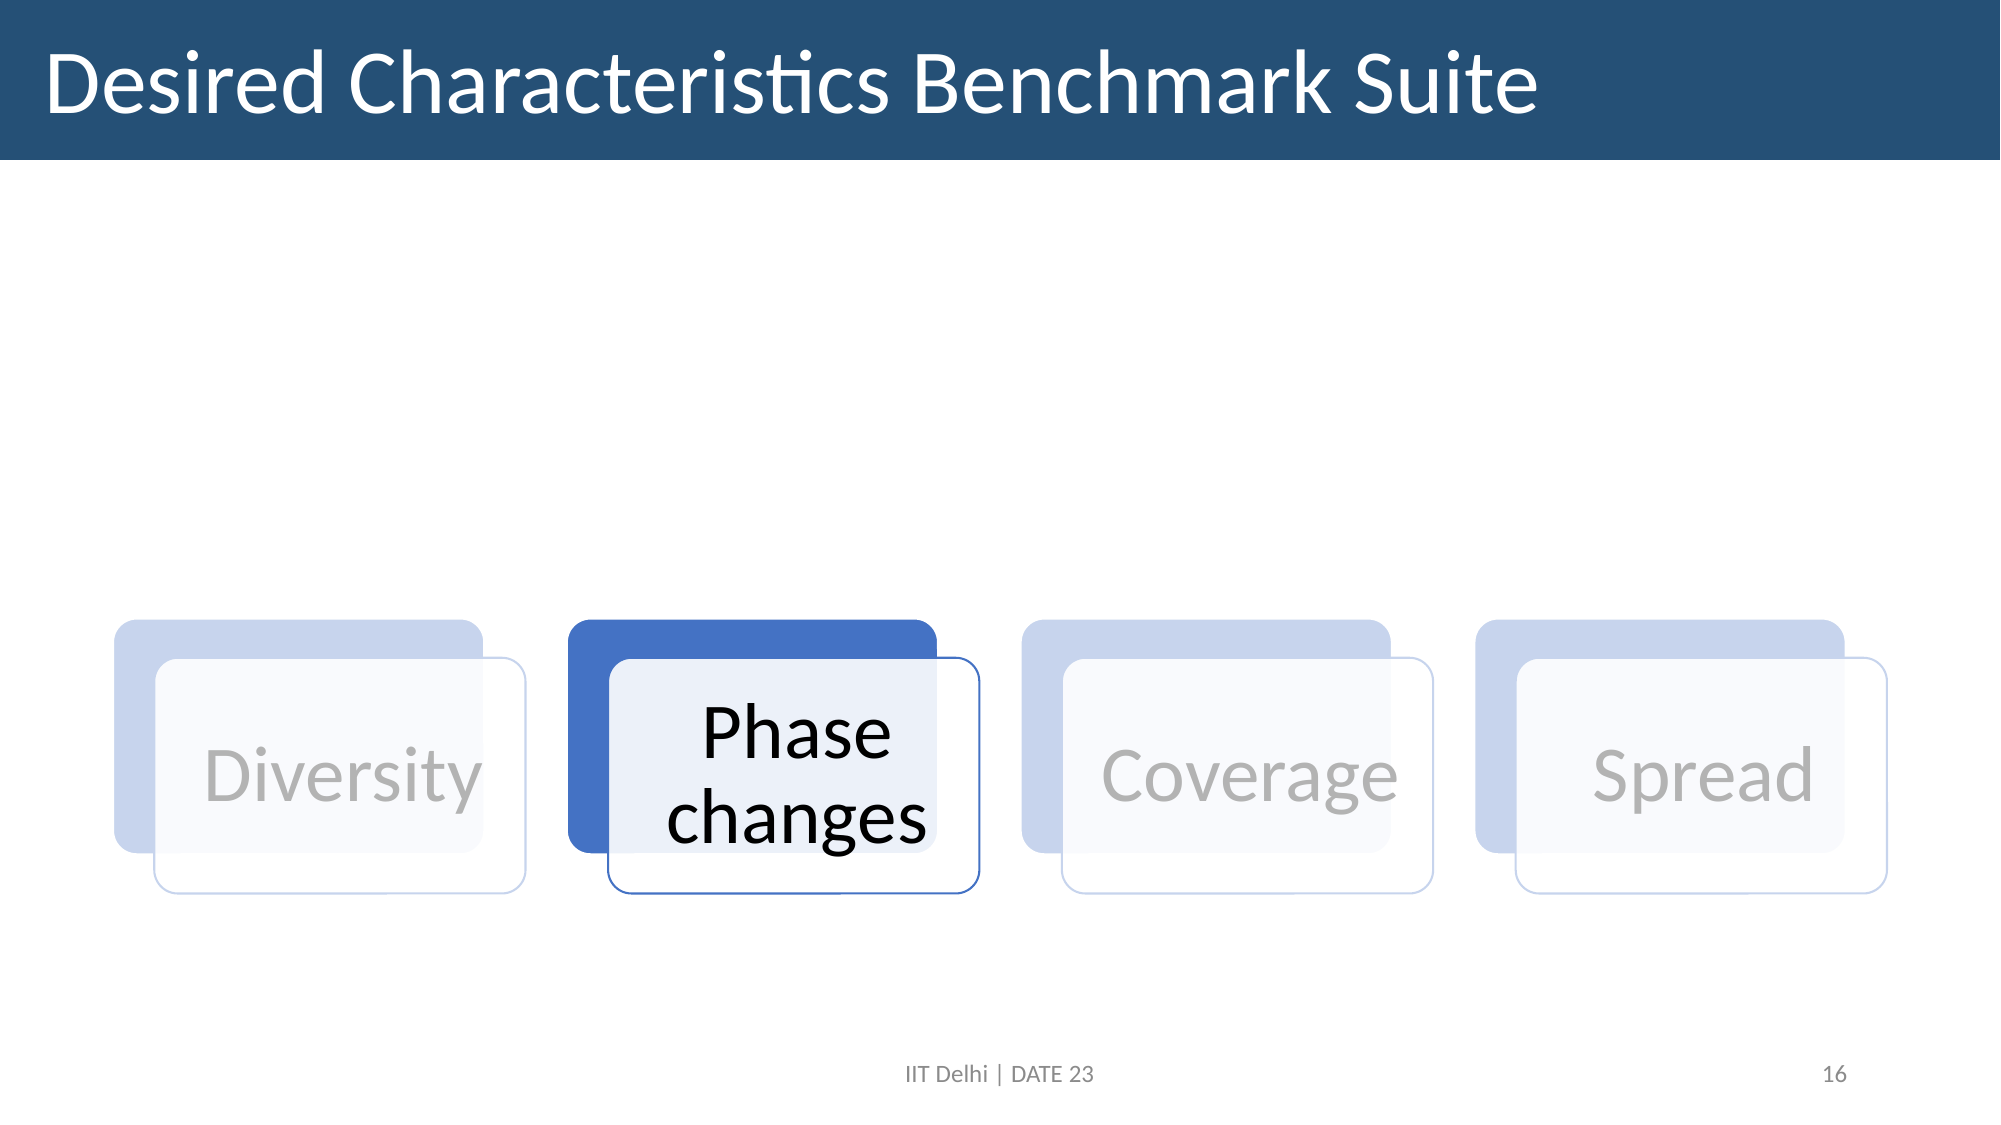

Desired Characteristics Benchmark Suite

Diversity
Phase changes
Coverage
Spread

IIT Delhi | DATE 23
16